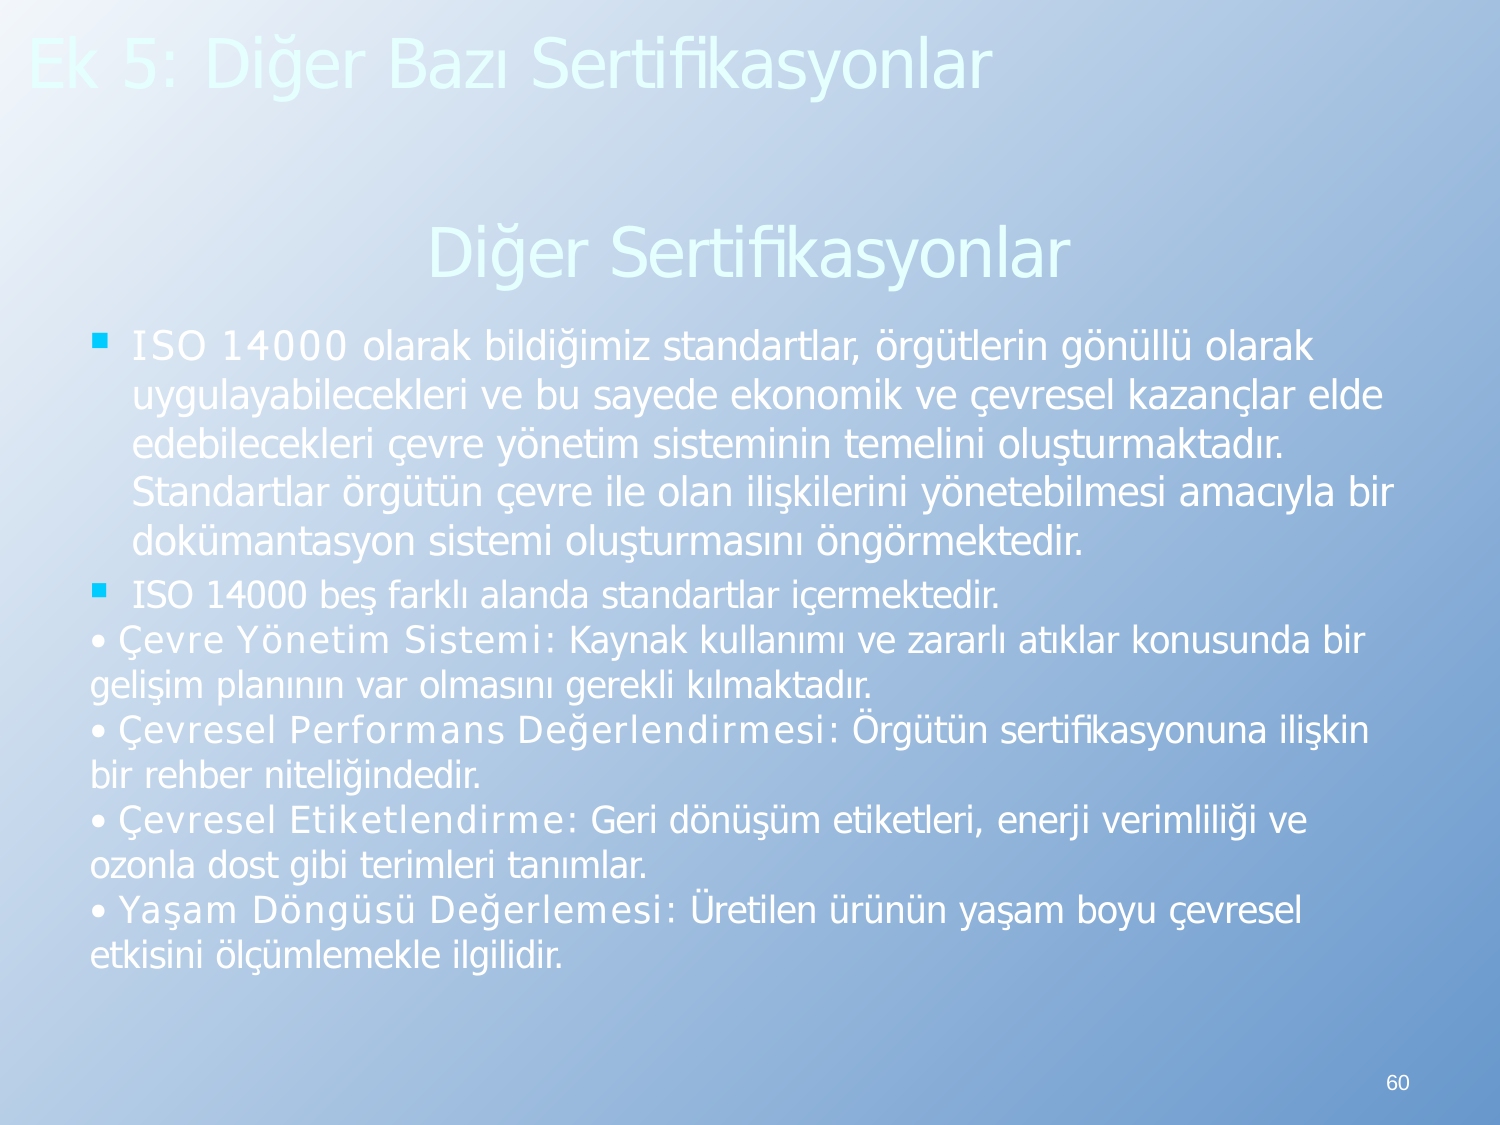

Ek 5: Diğer Bazı Sertifikasyonlar
# Diğer Sertifikasyonlar
ISO 14000 olarak bildiğimiz standartlar, örgütlerin gönüllü olarak uygulayabilecekleri ve bu sayede ekonomik ve çevresel kazançlar elde edebilecekleri çevre yönetim sisteminin temelini oluşturmaktadır. Standartlar örgütün çevre ile olan ilişkilerini yönetebilmesi amacıyla bir dokümantasyon sistemi oluşturmasını öngörmektedir.
ISO 14000 beş farklı alanda standartlar içermektedir.
• Çevre Yönetim Sistemi: Kaynak kullanımı ve zararlı atıklar konusunda bir gelişim planının var olmasını gerekli kılmaktadır.
• Çevresel Performans Değerlendirmesi: Örgütün sertifikasyonuna ilişkin bir rehber niteliğindedir.
• Çevresel Etiketlendirme: Geri dönüşüm etiketleri, enerji verimliliği ve ozonla dost gibi terimleri tanımlar.
• Yaşam Döngüsü Değerlemesi: Üretilen ürünün yaşam boyu çevresel etkisini ölçümlemekle ilgilidir.
60